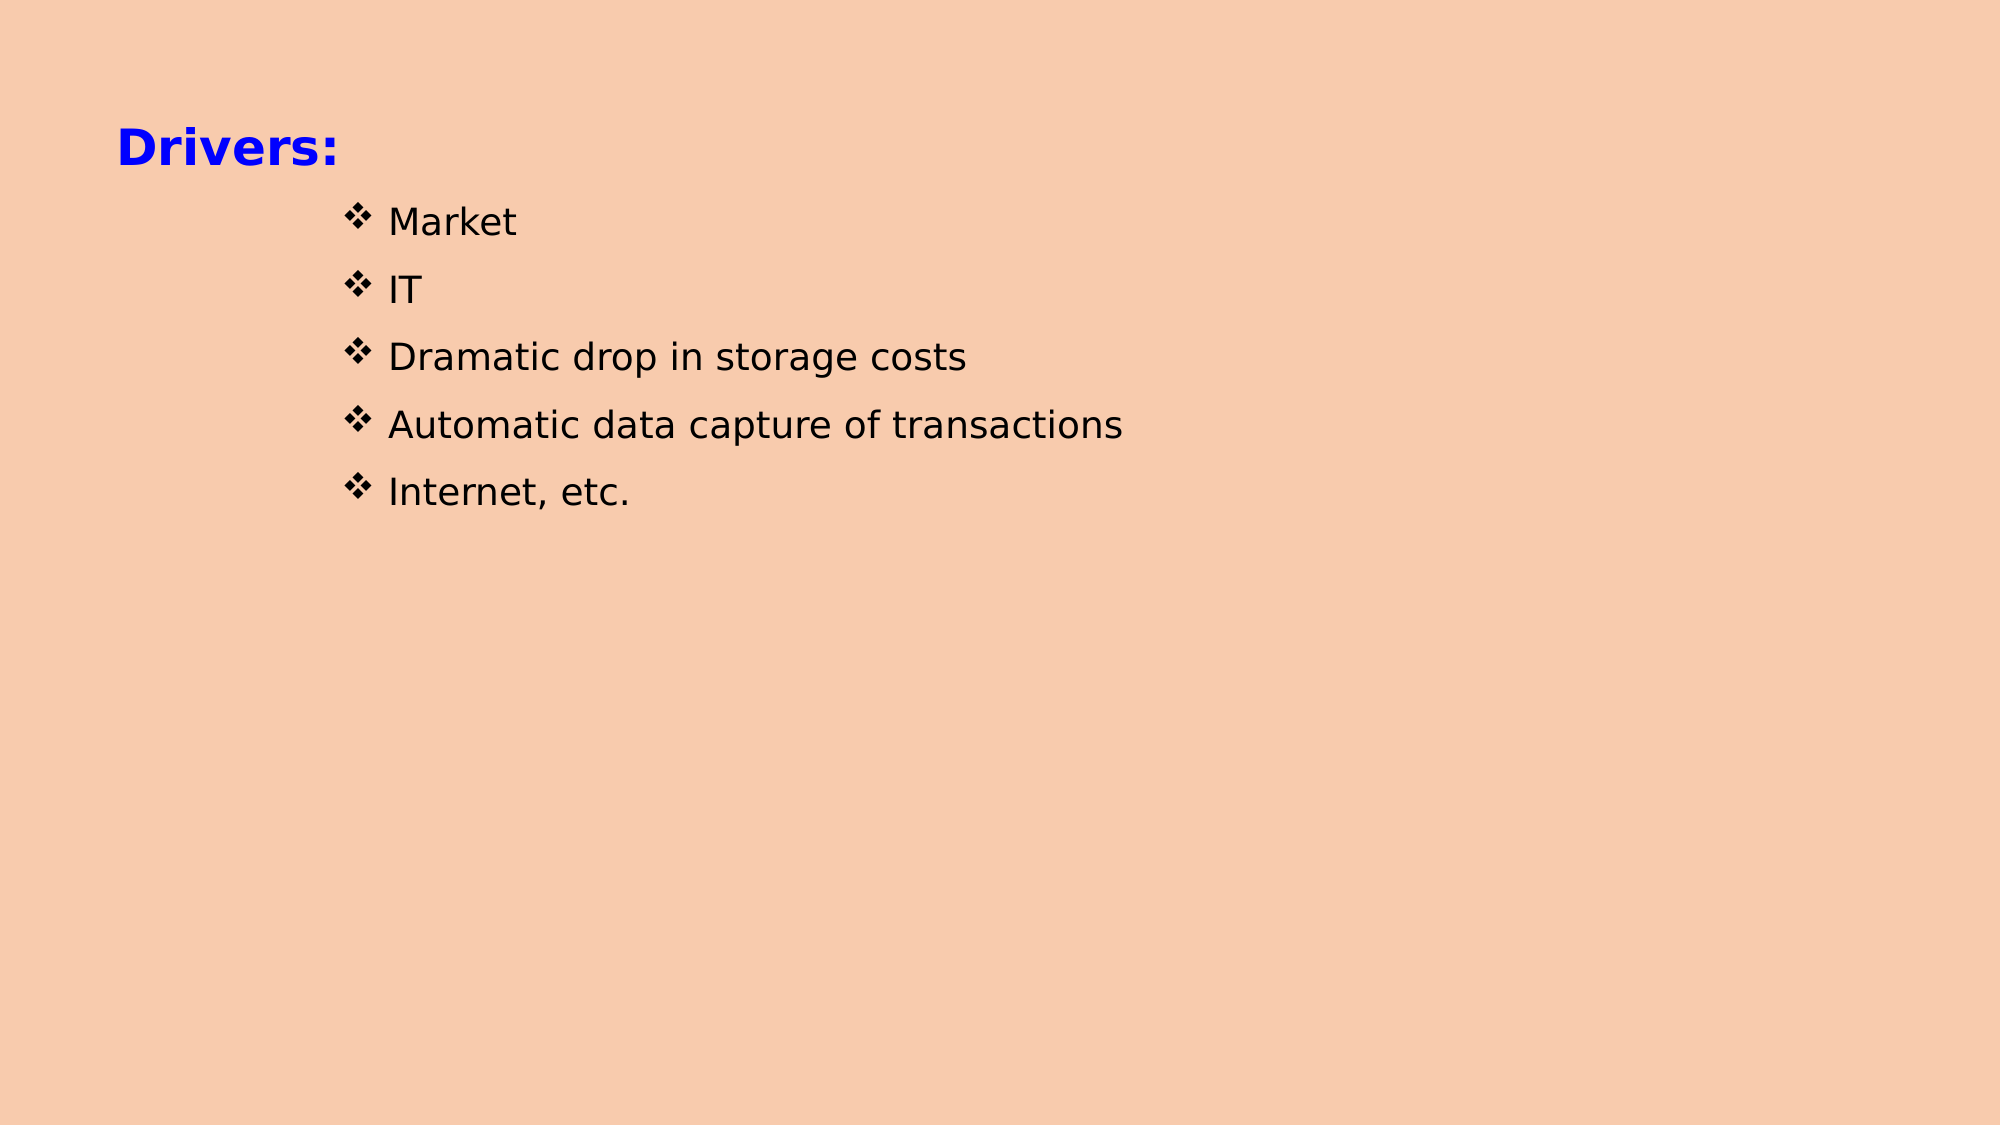

Drivers:
Market
IT
Dramatic drop in storage costs
Automatic data capture of transactions
Internet, etc.